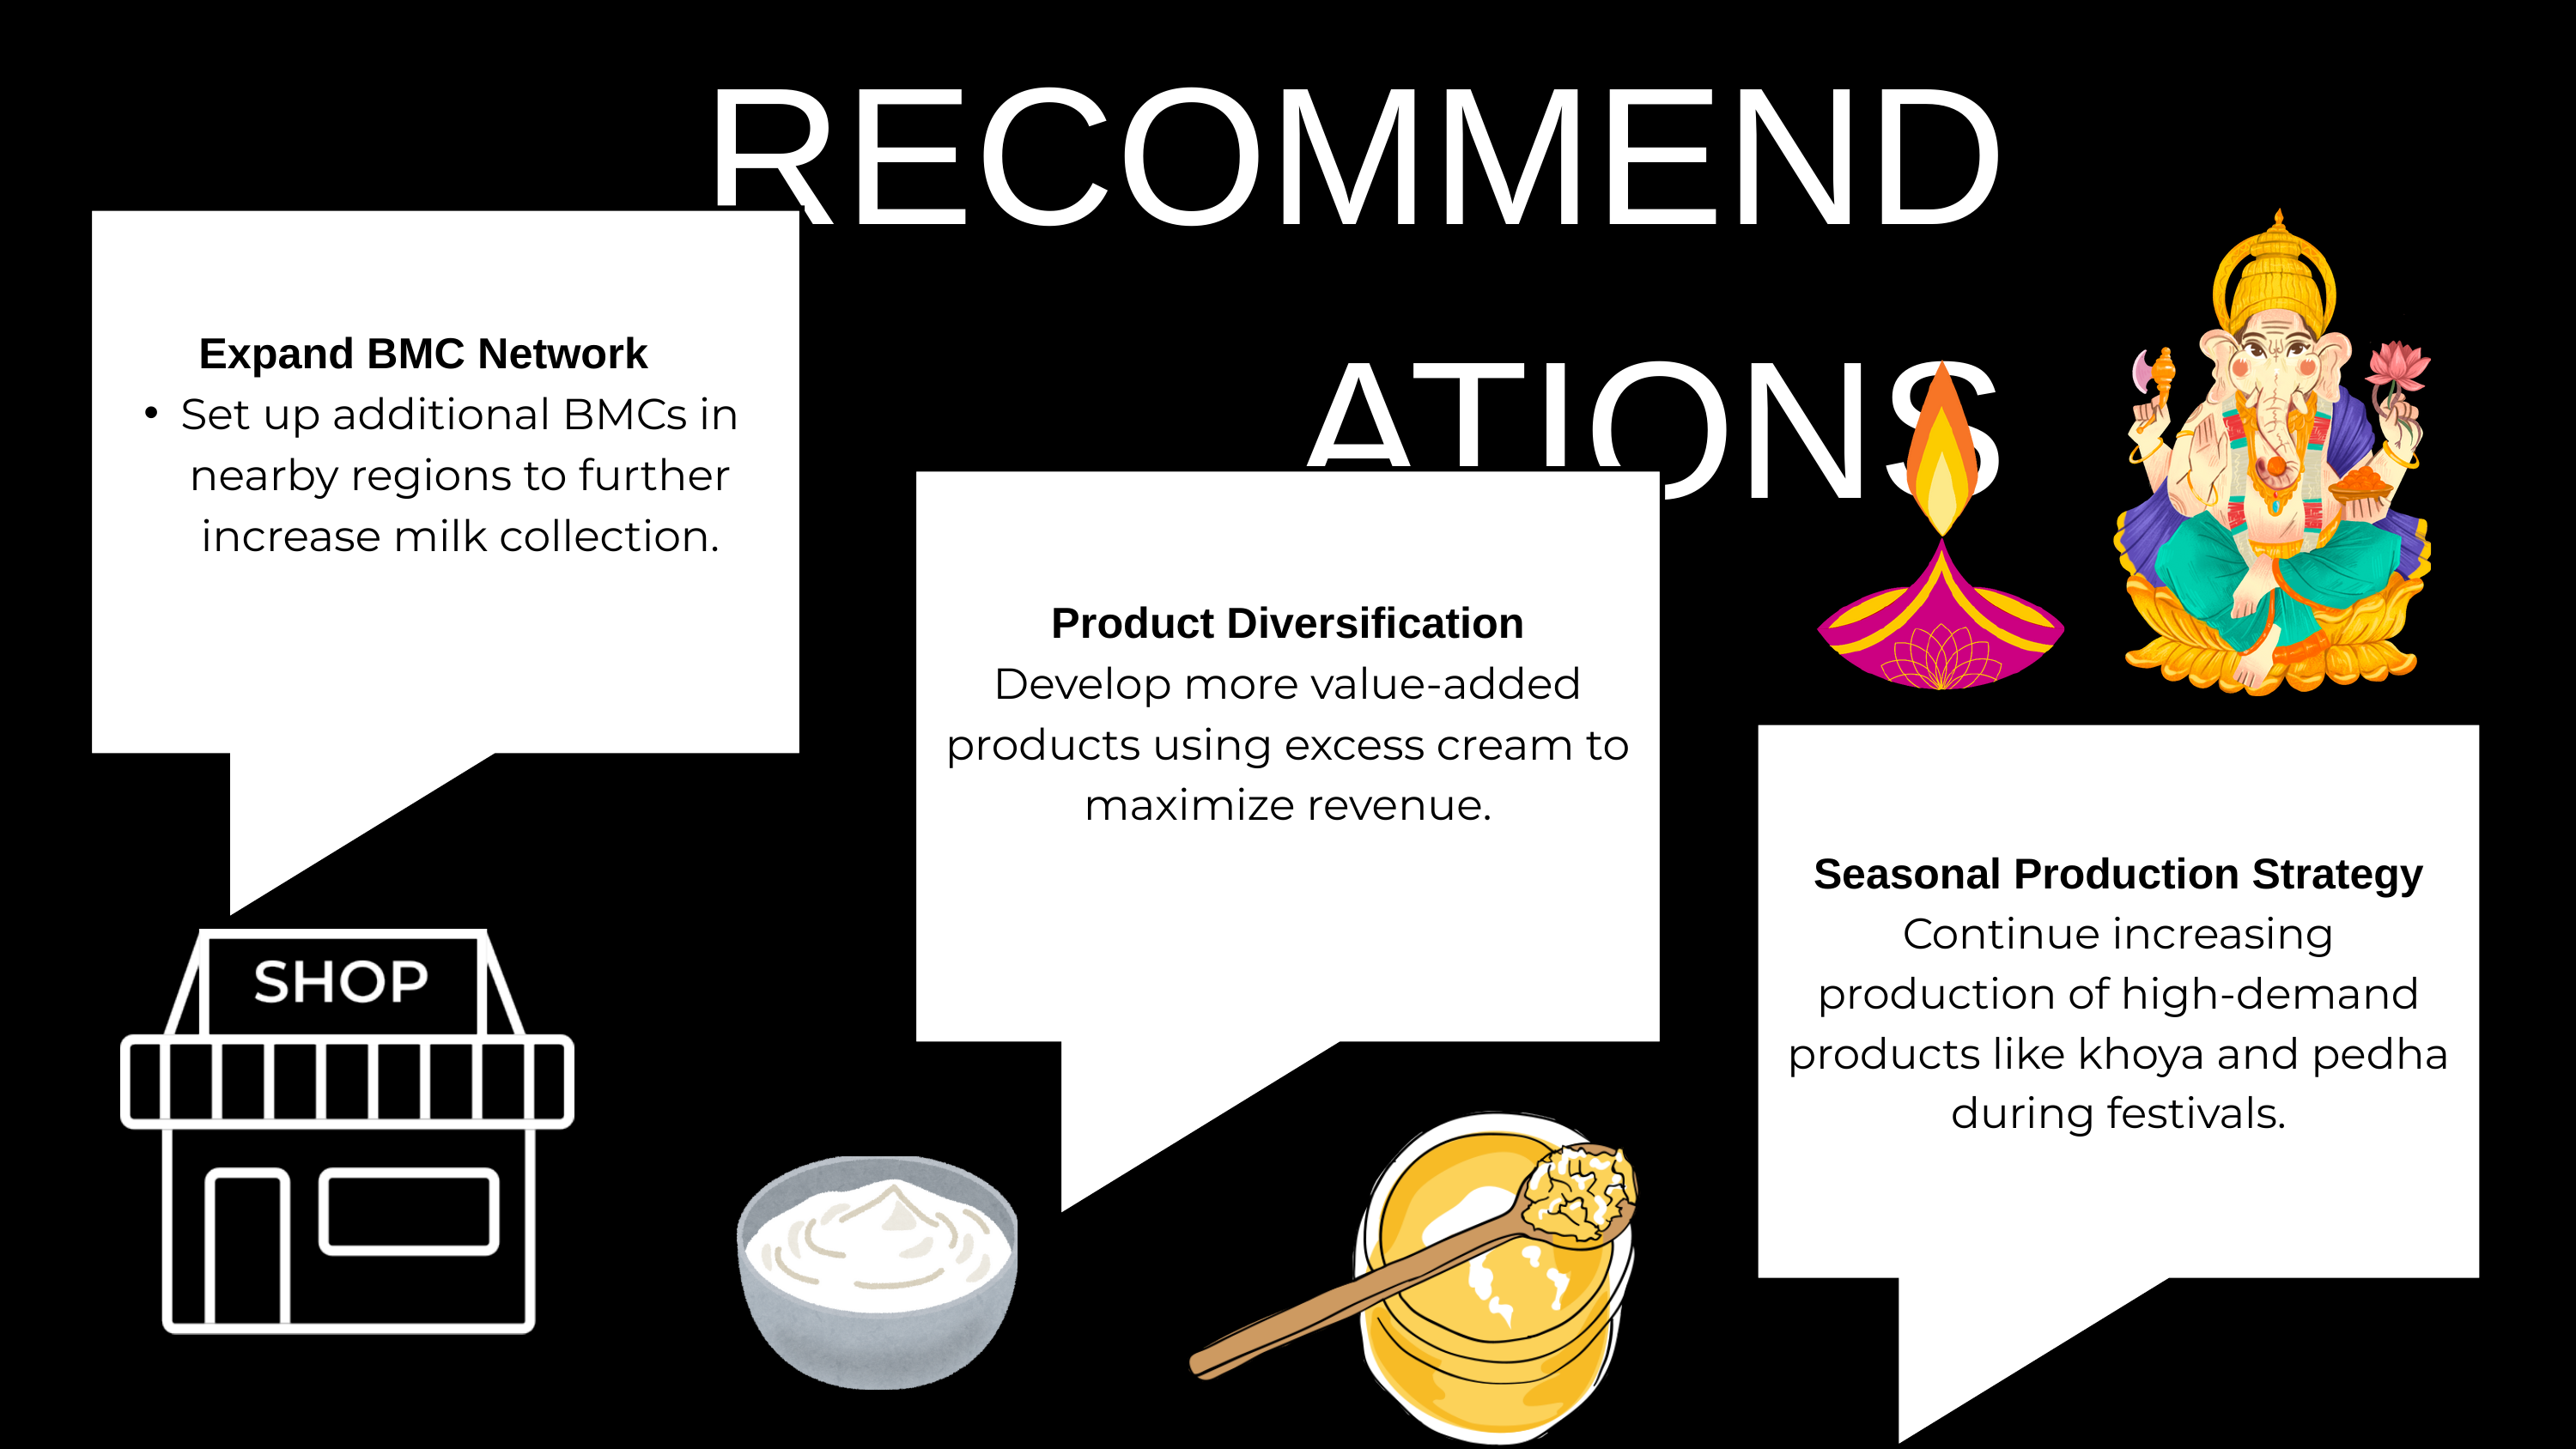

RECOMMENDATIONS

Expand BMC Network
Set up additional BMCs in nearby regions to further increase milk collection.

Product Diversification
Develop more value-added products using excess cream to maximize revenue.

Seasonal Production Strategy
Continue increasing production of high-demand products like khoya and pedha during festivals.